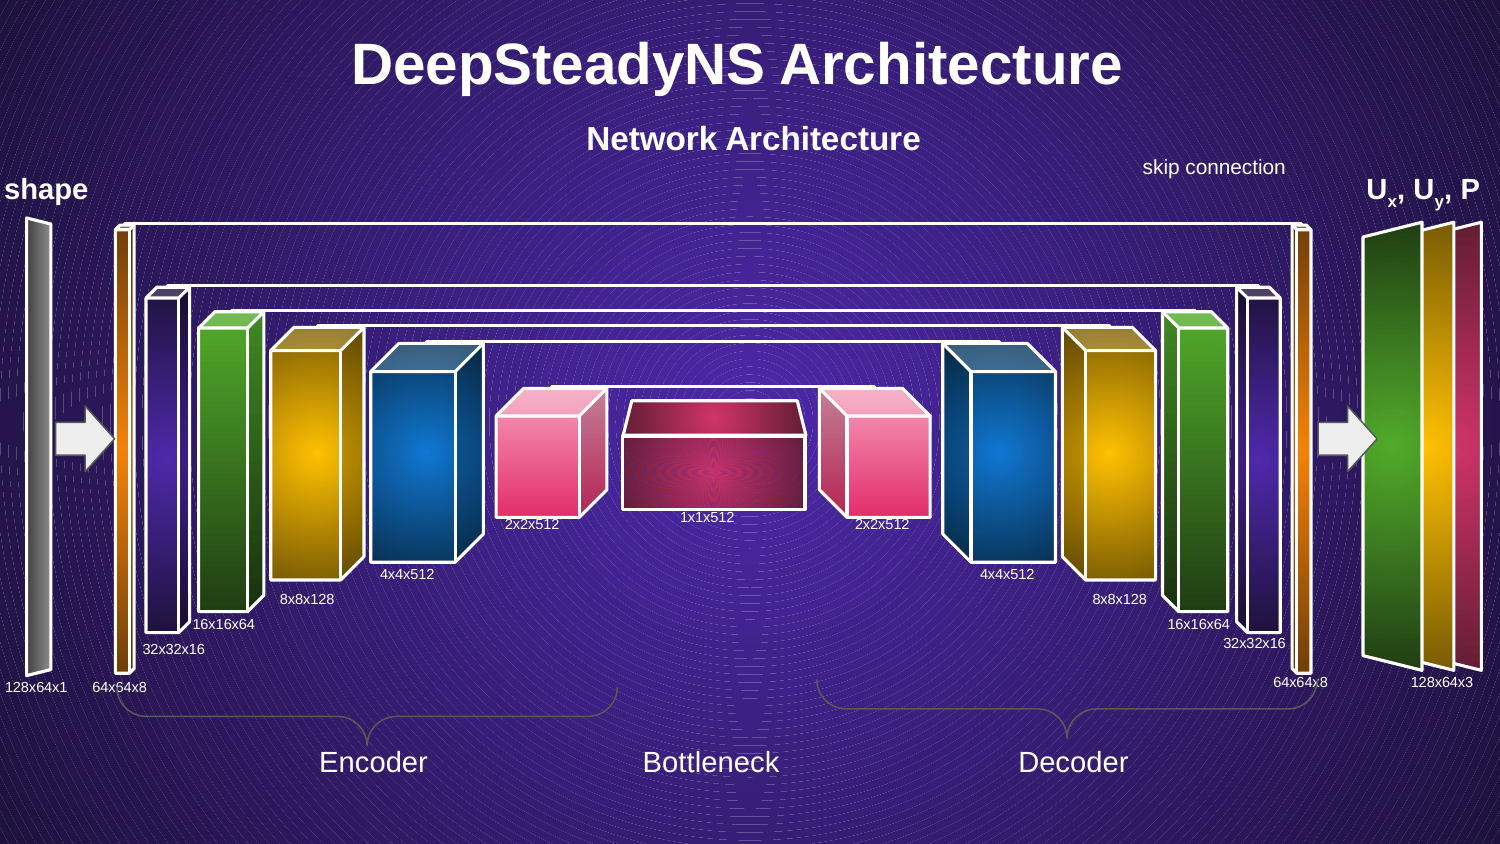

DeepSteadyNS Architecture
Network Architecture
skip connection
shape
Ux, Uy, P

1x1x512
2x2x512
2x2x512
4x4x512
4x4x512
8x8x128
8x8x128
16x16x64
16x16x64
32x32x16
32x32x16
64x64x8
128x64x3
128x64x1
64x64x8
Encoder
Bottleneck
Decoder